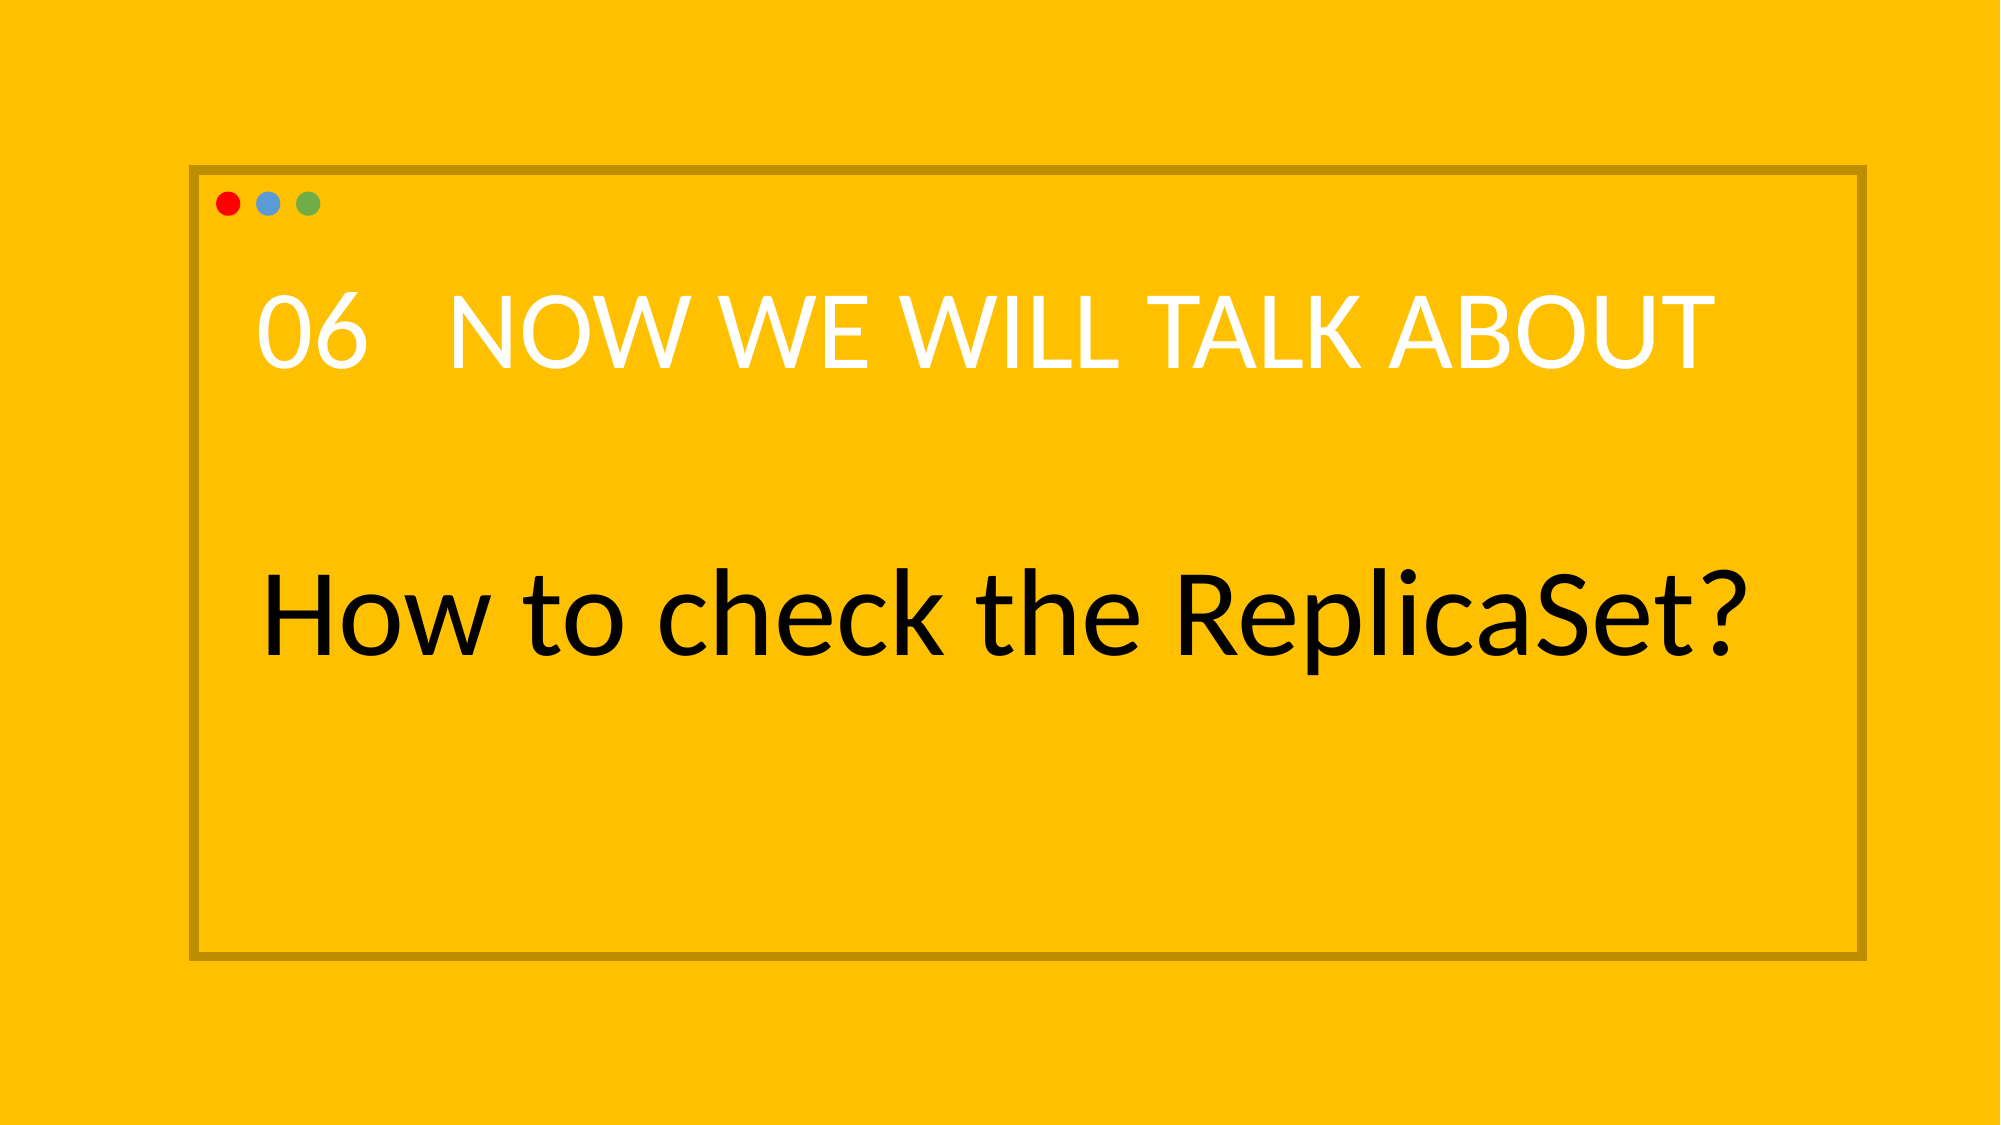

06   NOW WE WILL TALK ABOUT
How to check the ReplicaSet?